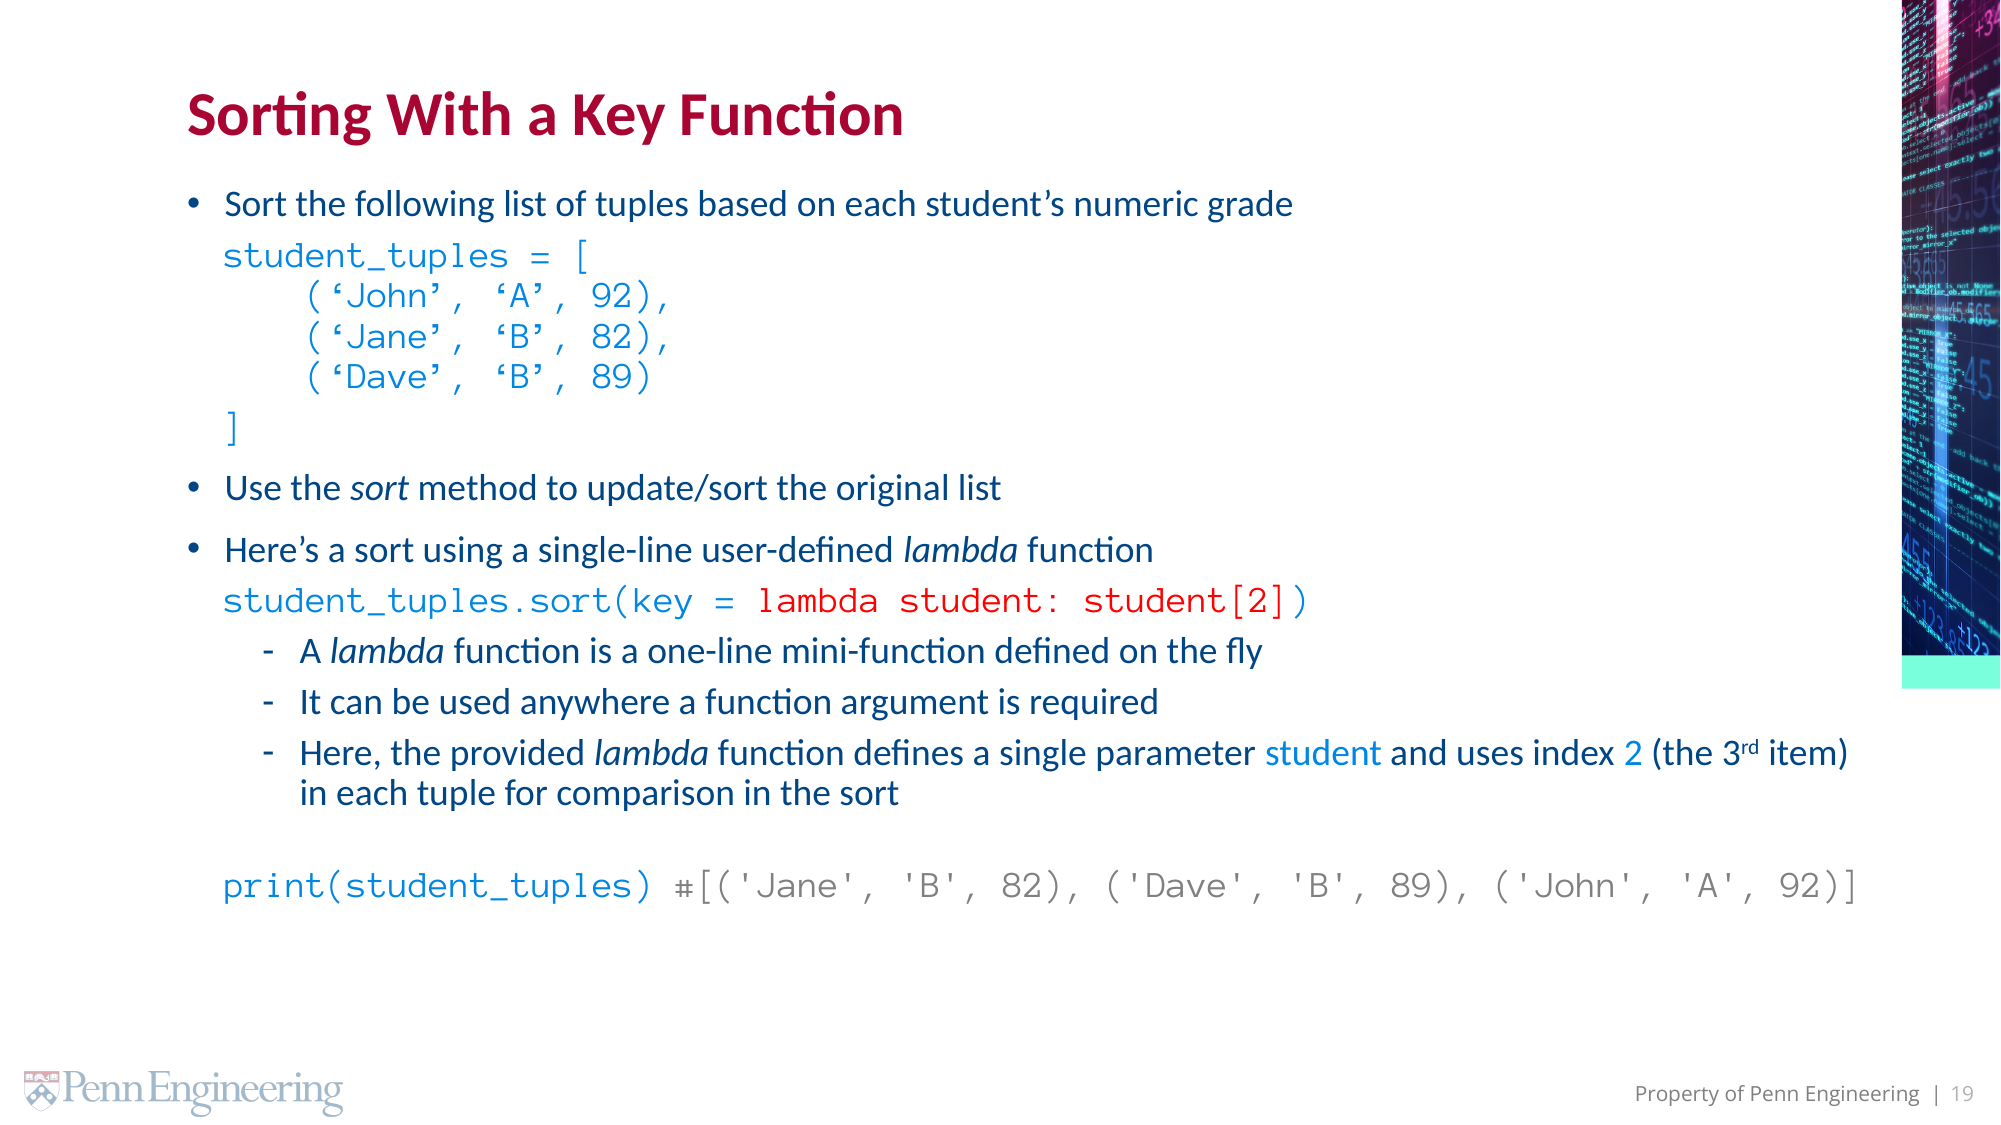

# Sorting With a Key Function
Sort the following list of tuples based on each student’s numeric grade
student_tuples = [
    (‘John’, ‘A’, 92),
    (‘Jane’, ‘B’, 82),
    (‘Dave’, ‘B’, 89)
]
Use the sort method to update/sort the original list
Here’s a sort using a single-line user-defined lambda function
student_tuples.sort(key = lambda student: student[2])
A lambda function is a one-line mini-function defined on the fly
It can be used anywhere a function argument is required
Here, the provided lambda function defines a single parameter student and uses index 2 (the 3rd item) in each tuple for comparison in the sort
print(student_tuples) #[('Jane', 'B', 82), ('Dave', 'B', 89), ('John', 'A', 92)]

19